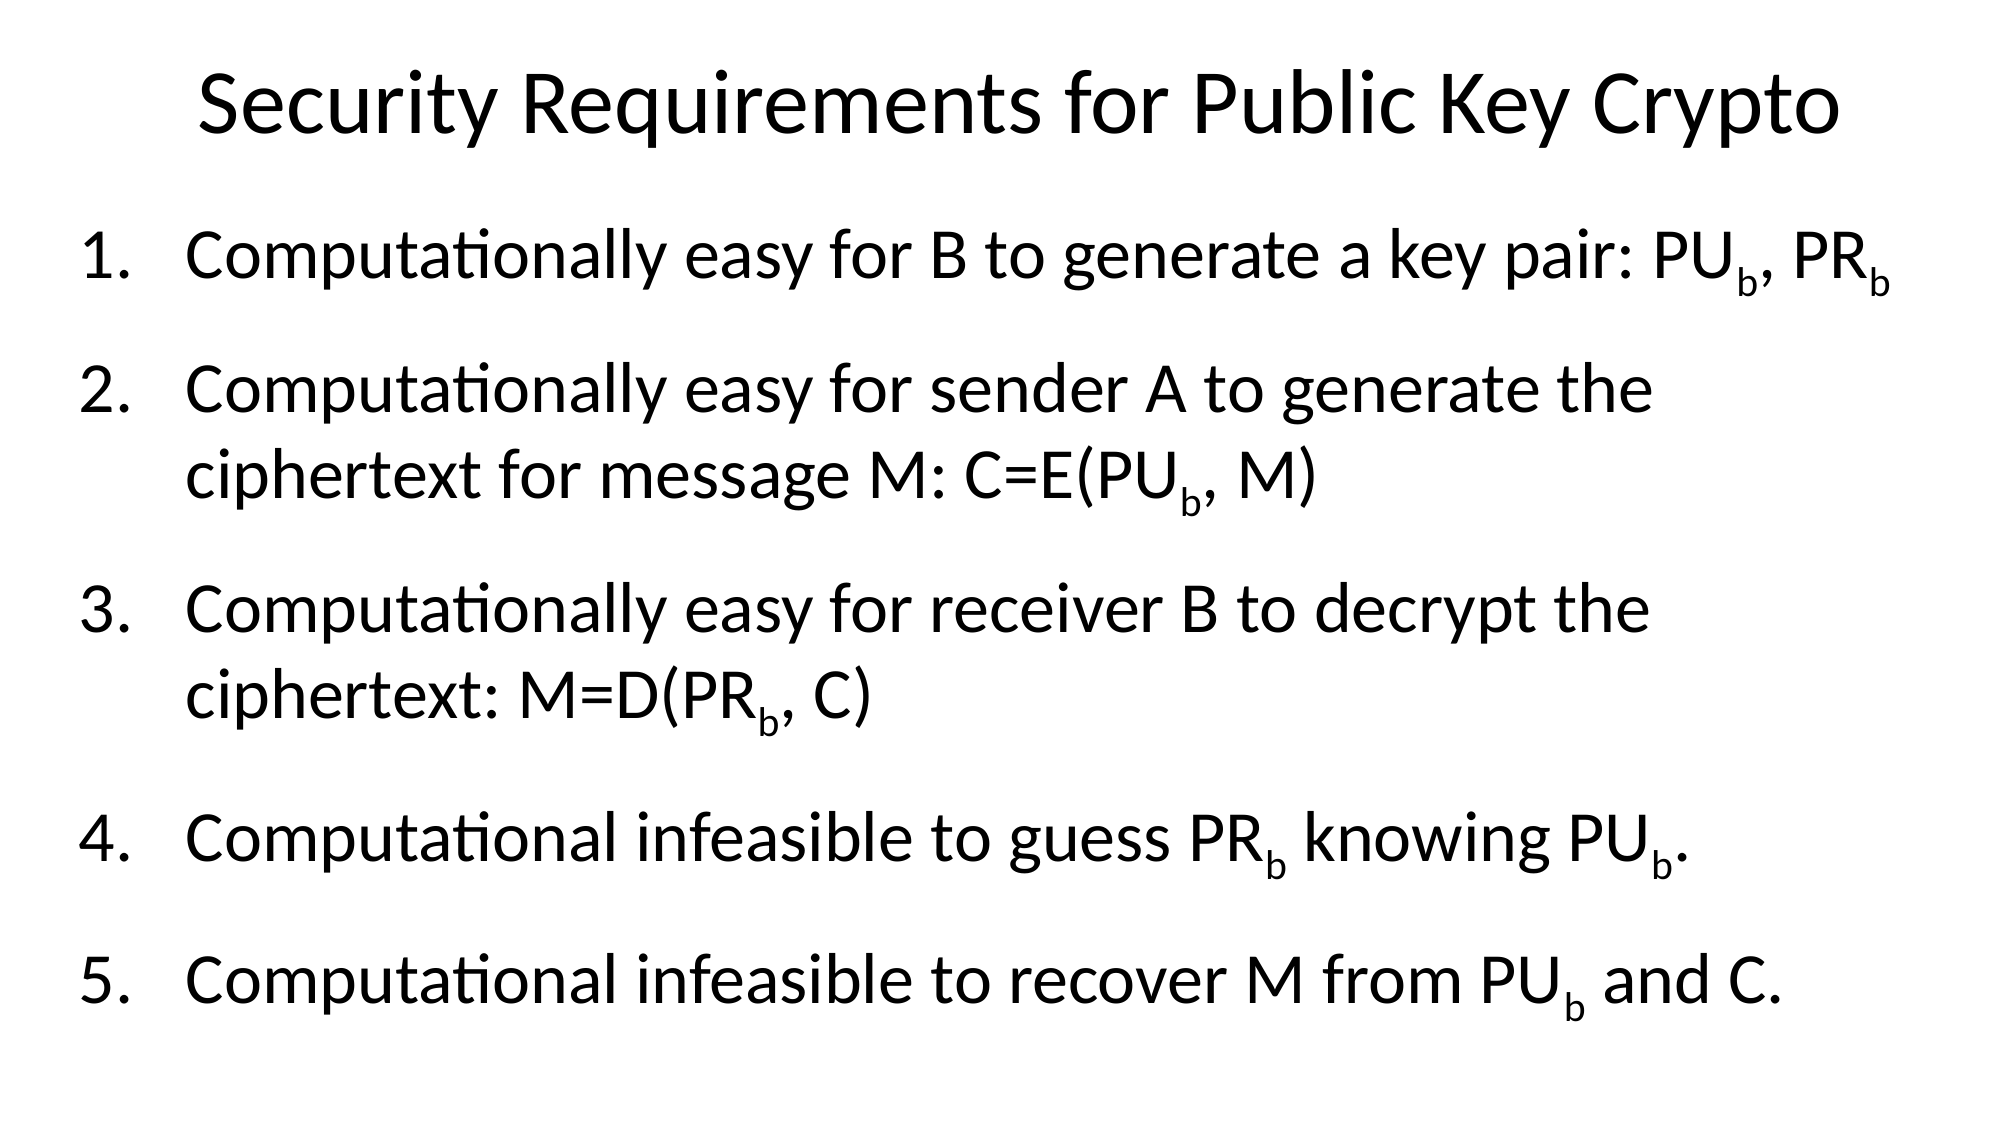

Security Requirements for Public Key Crypto
Computationally easy for B to generate a key pair: PUb, PRb
Computationally easy for sender A to generate the ciphertext for message M: C=E(PUb, M)
Computationally easy for receiver B to decrypt the ciphertext: M=D(PRb, C)
Computational infeasible to guess PRb knowing PUb.
Computational infeasible to recover M from PUb and C.